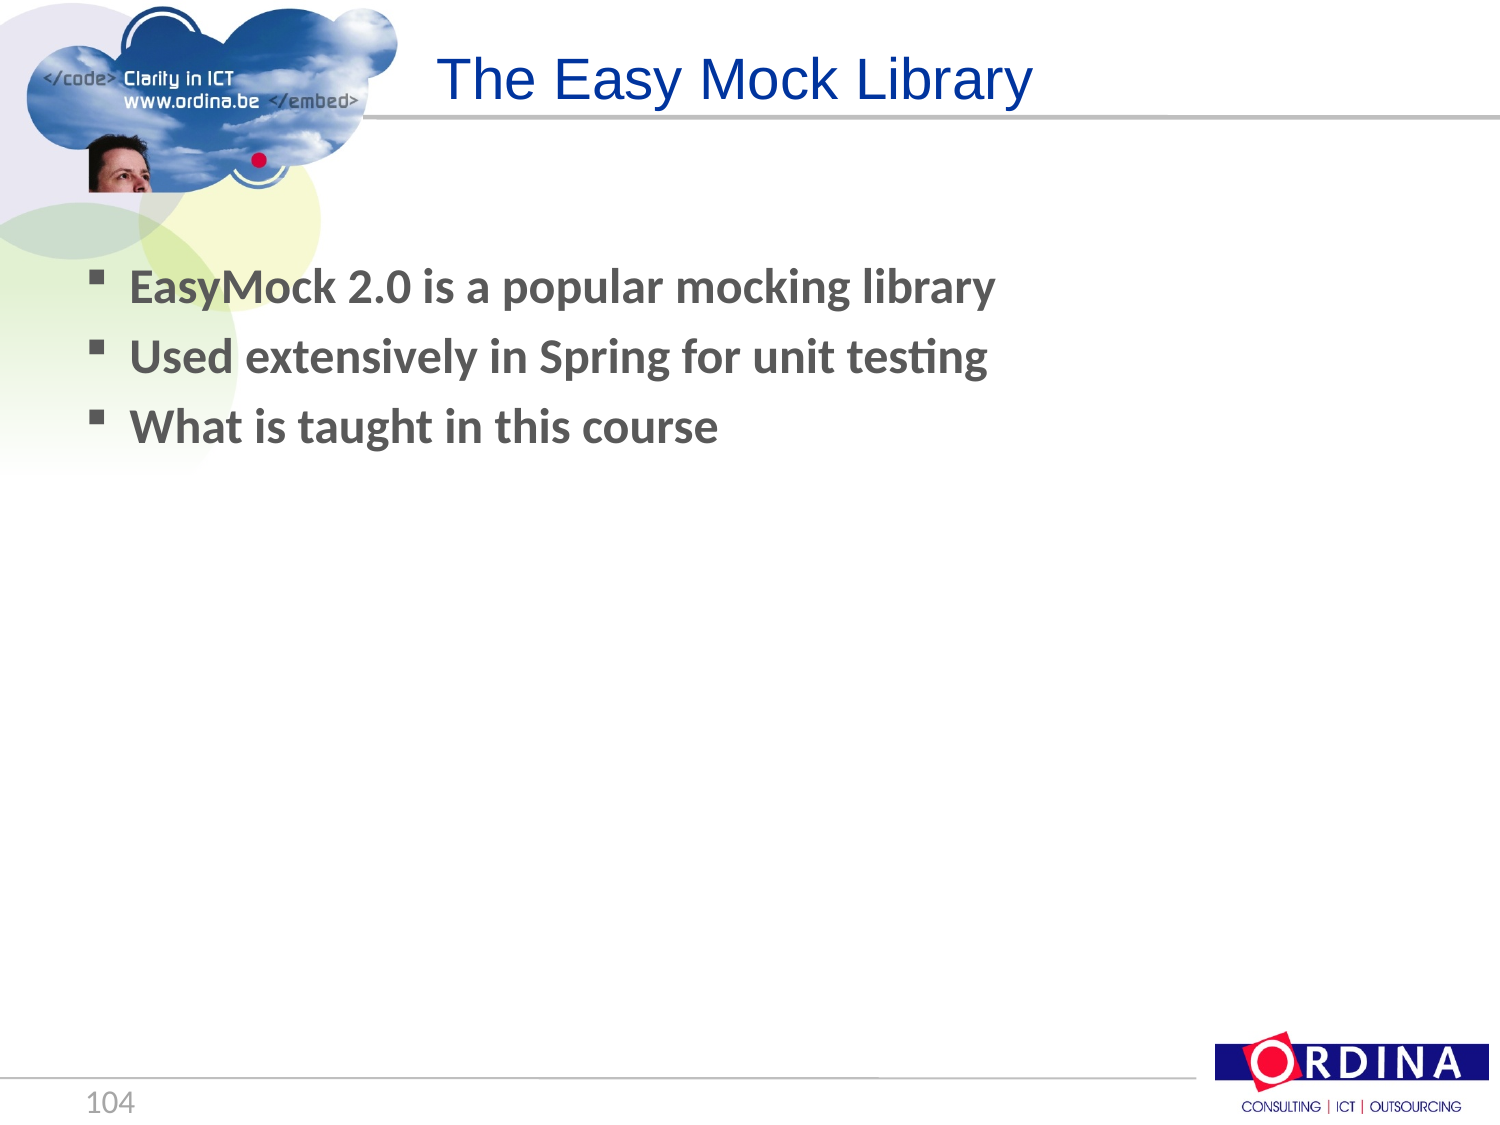

# The Easy Mock Library
EasyMock 2.0 is a popular mocking library
Used extensively in Spring for unit testing
What is taught in this course
104